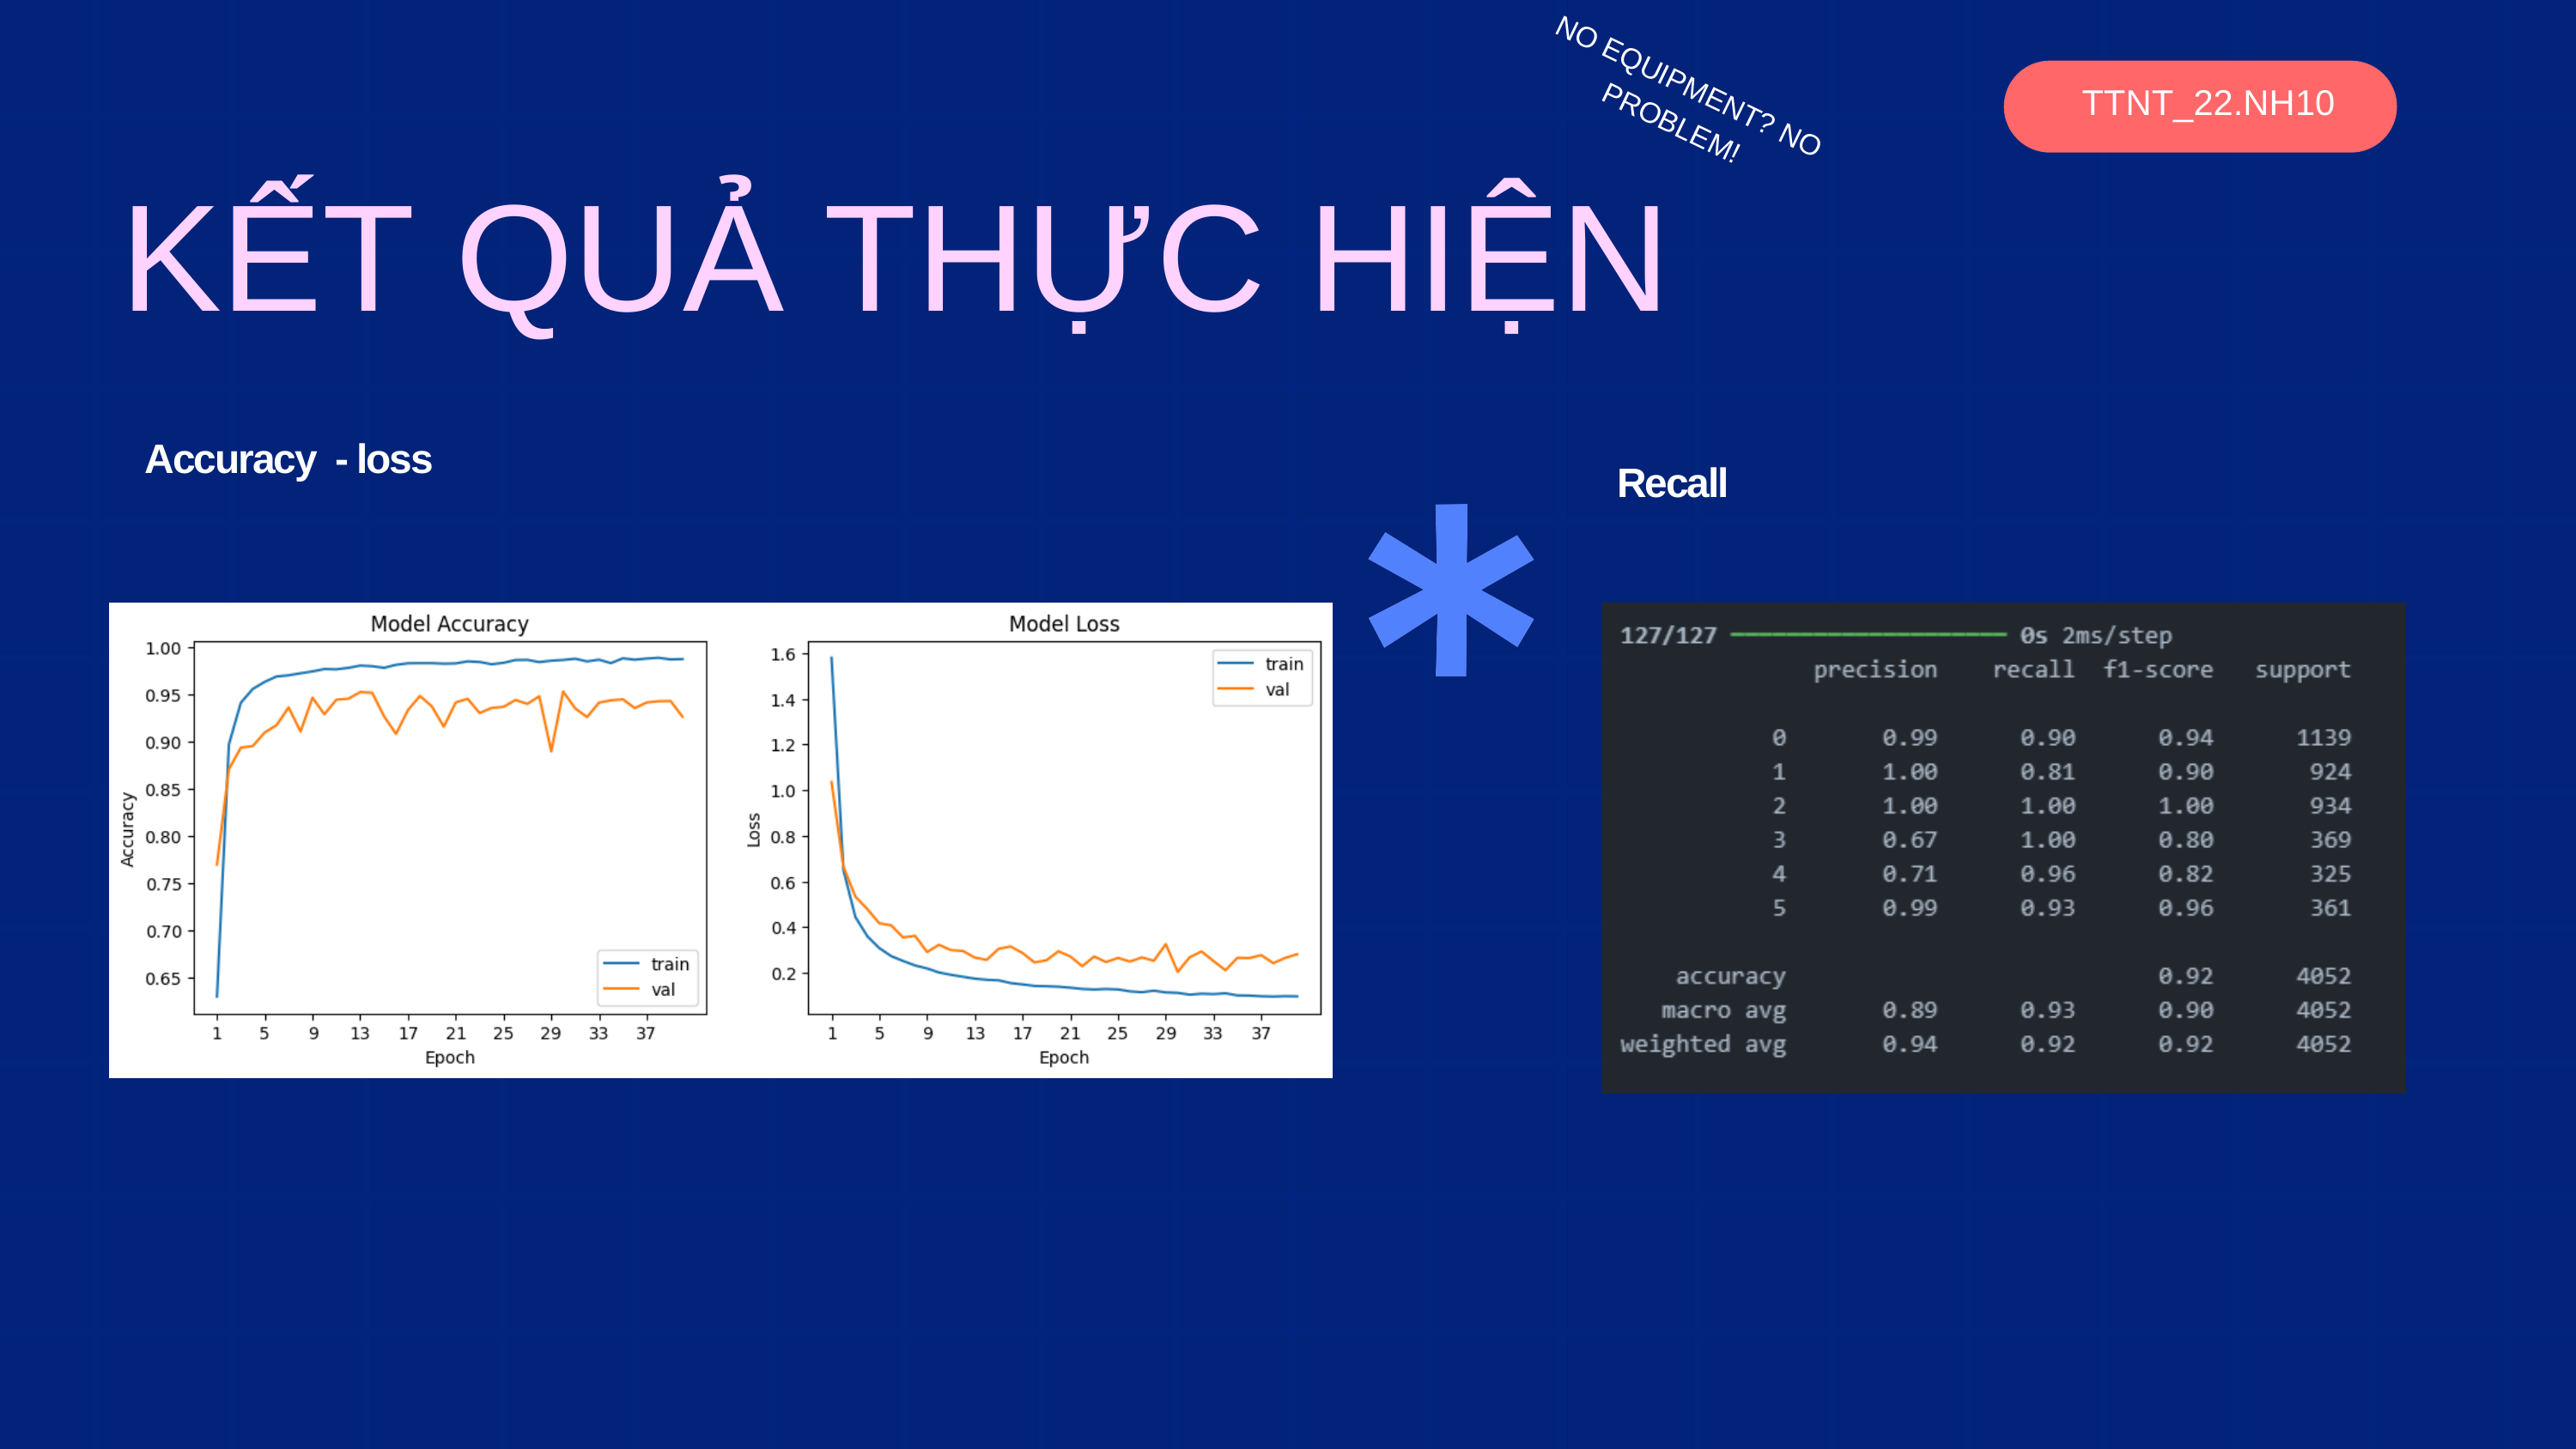

NO EQUIPMENT? NO PROBLEM!

TTNT_22.NH10

KẾT QUẢ THỰC HIỆN
Accuracy  - loss
Recall